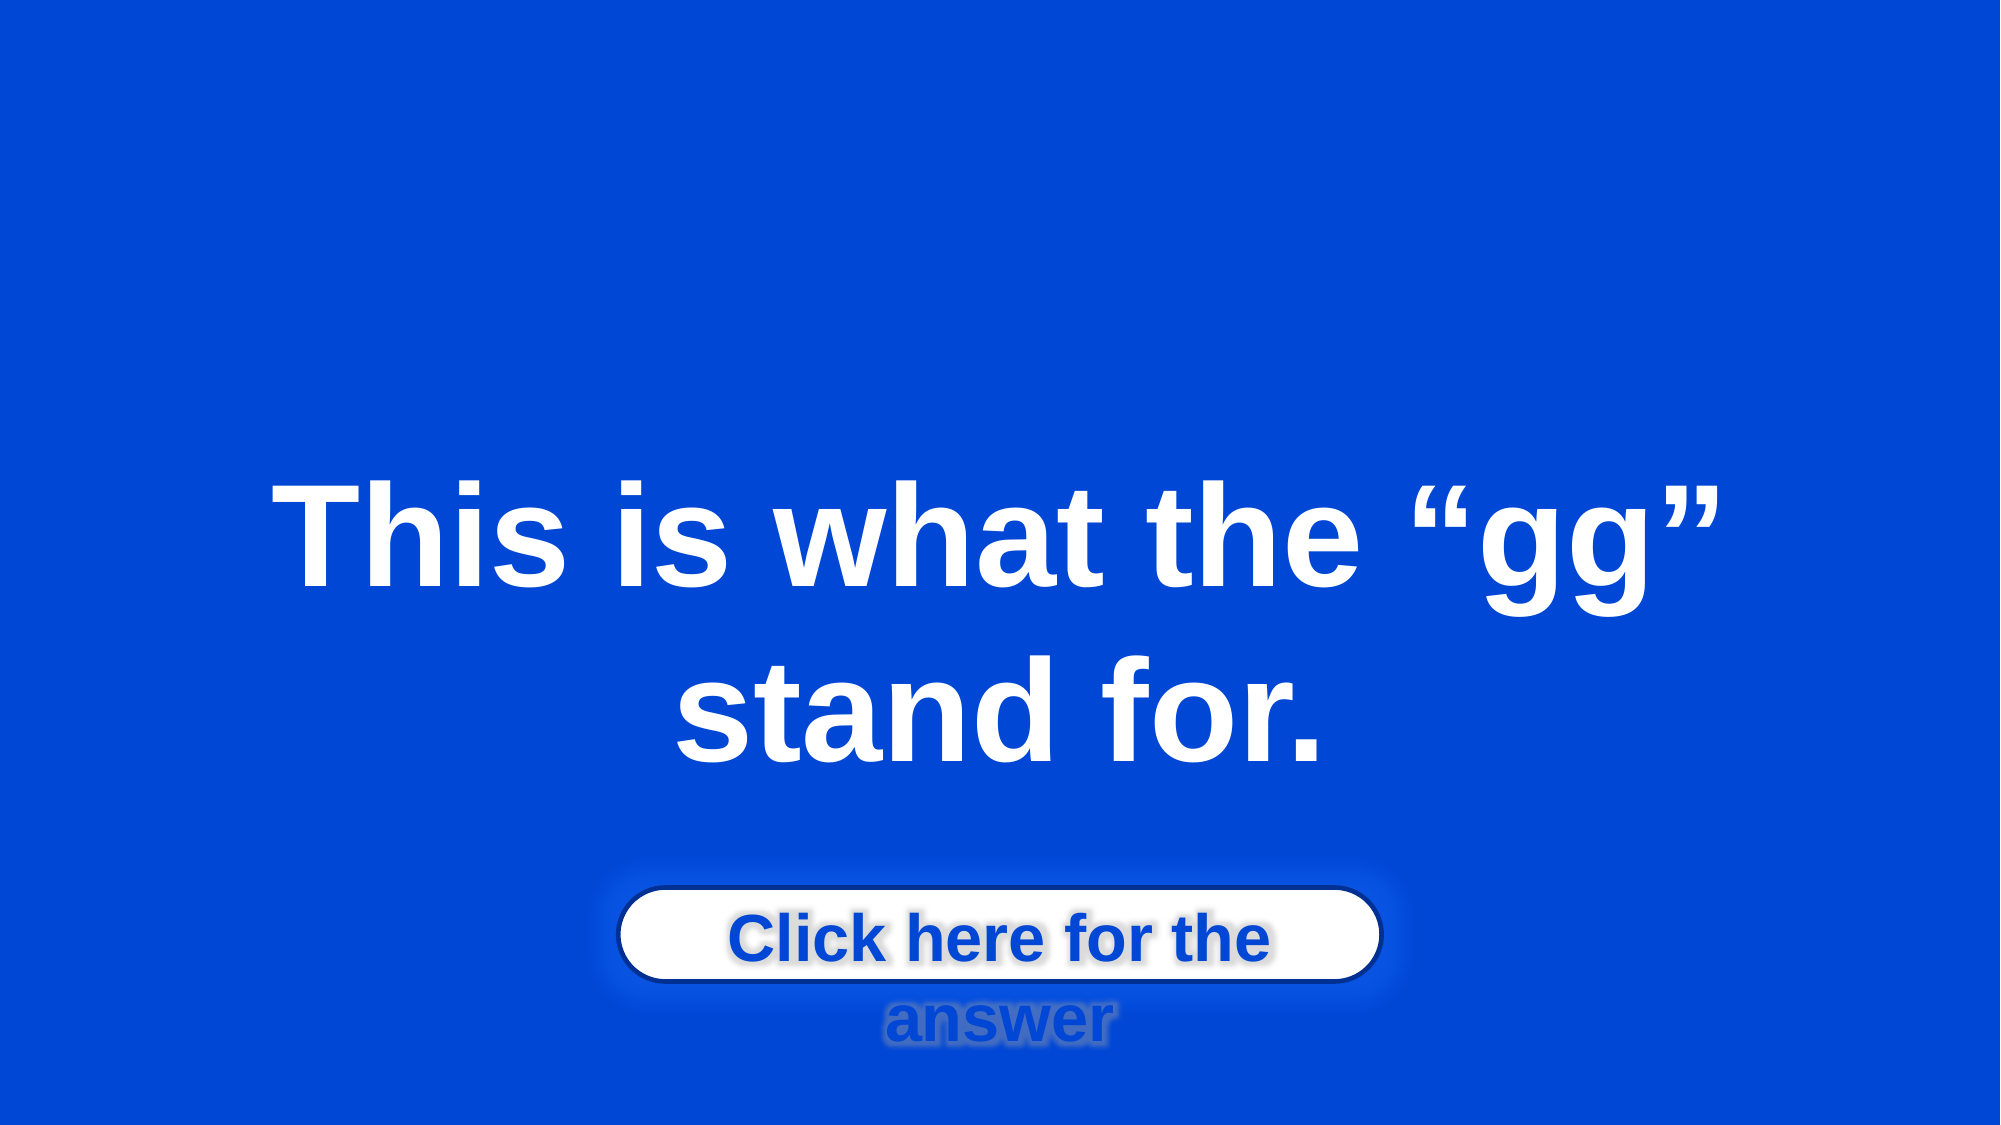

This is what the “gg” stand for.
Click here for the answer